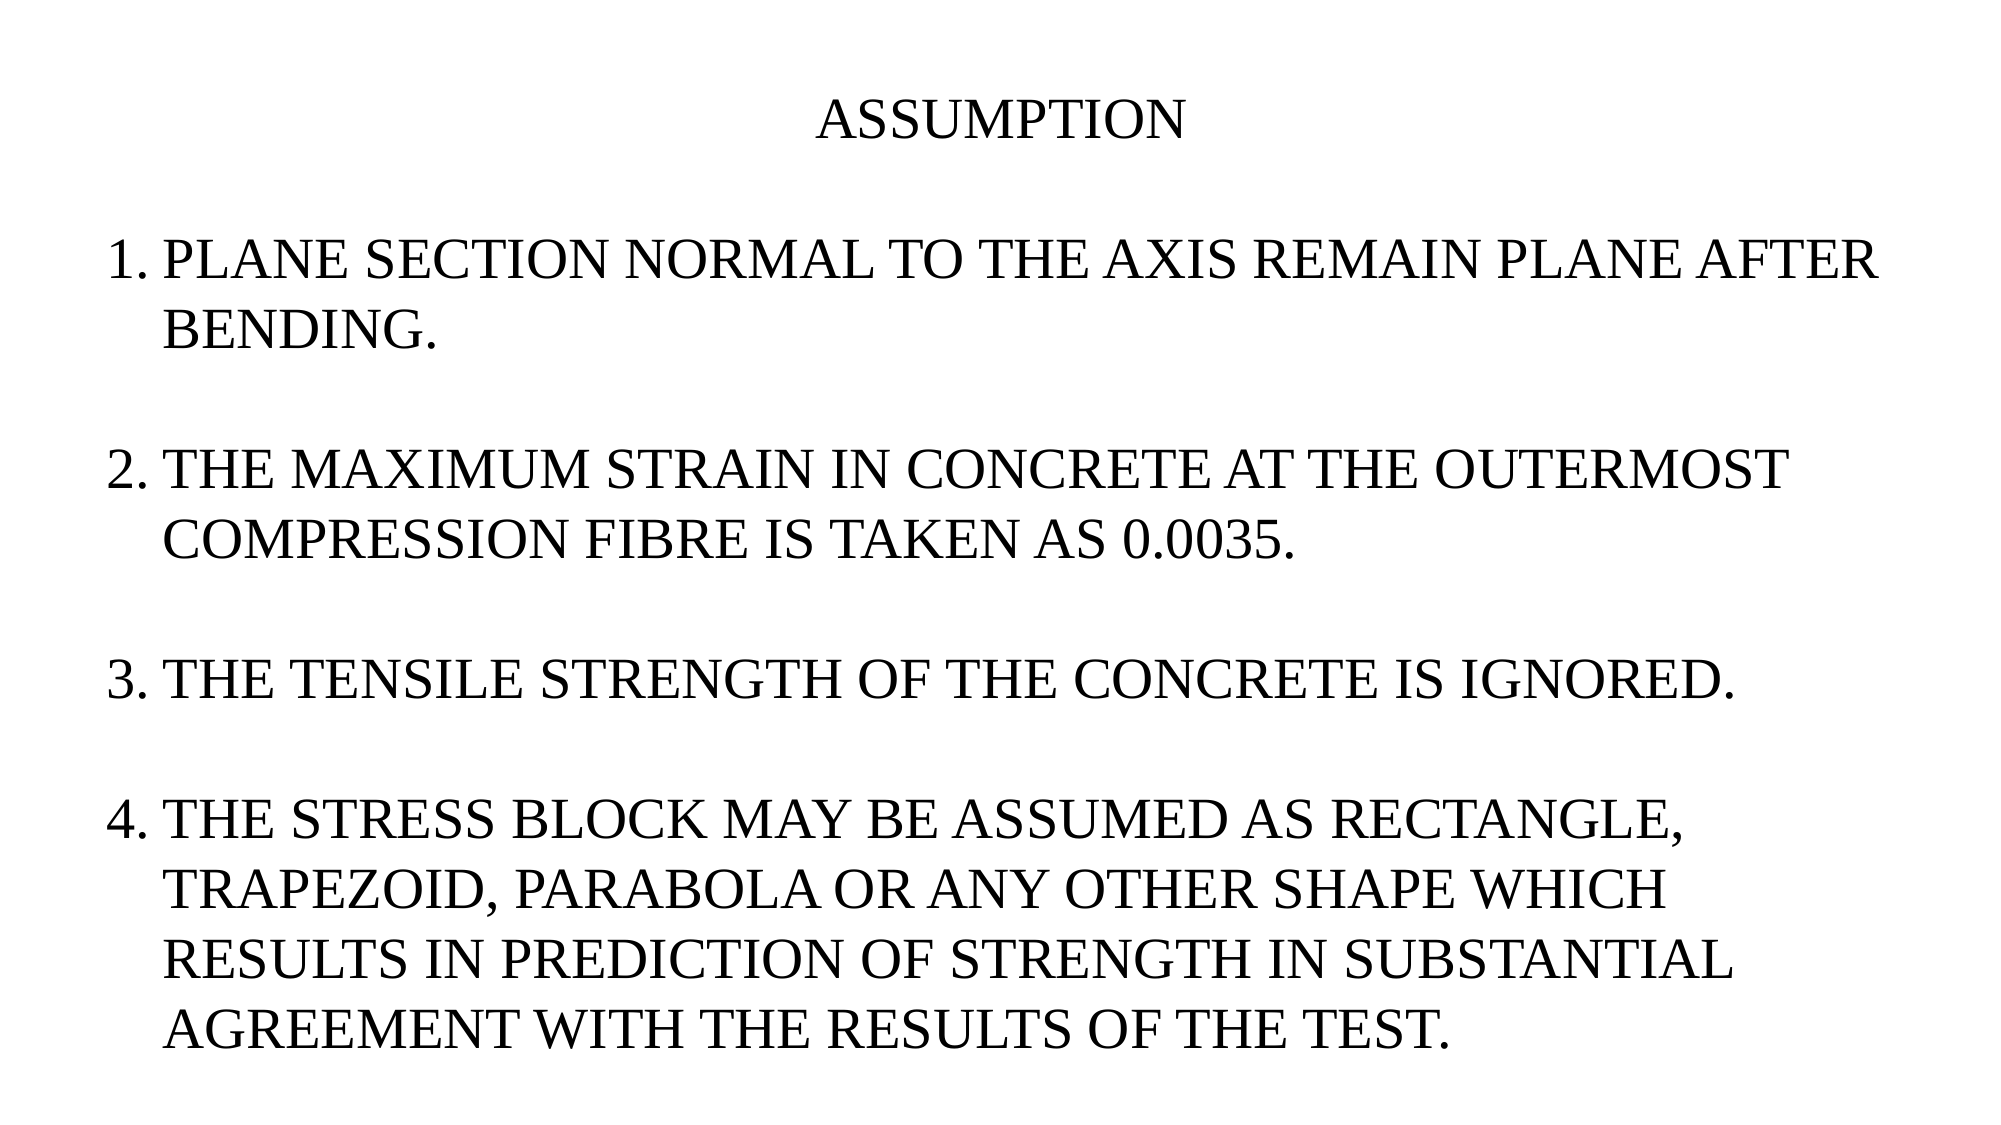

ASSUMPTION

PLANE SECTION NORMAL TO THE AXIS REMAIN PLANE AFTER BENDING.

THE MAXIMUM STRAIN IN CONCRETE AT THE OUTERMOST COMPRESSION FIBRE IS TAKEN AS 0.0035.

THE TENSILE STRENGTH OF THE CONCRETE IS IGNORED.

THE STRESS BLOCK MAY BE ASSUMED AS RECTANGLE, TRAPEZOID, PARABOLA OR ANY OTHER SHAPE WHICH RESULTS IN PREDICTION OF STRENGTH IN SUBSTANTIAL AGREEMENT WITH THE RESULTS OF THE TEST.